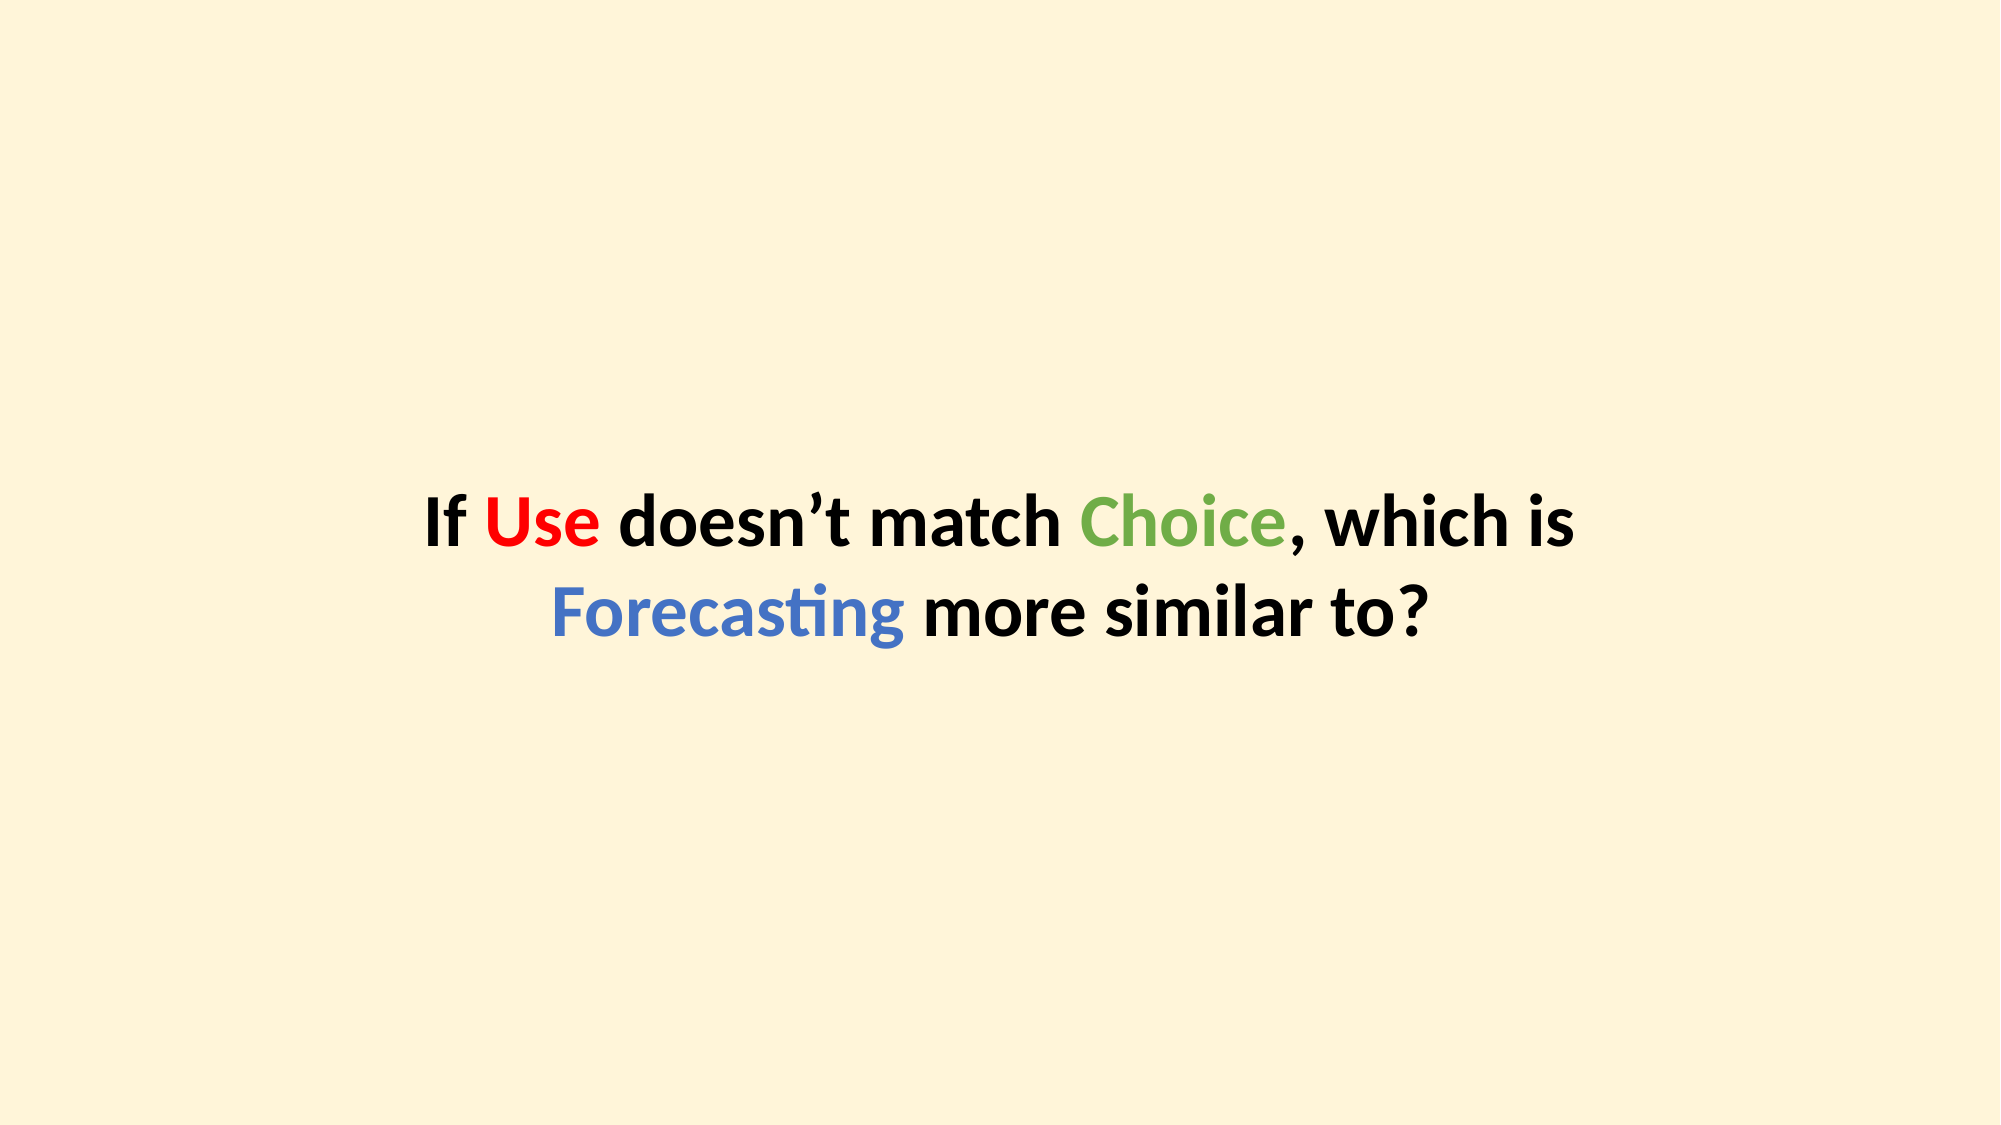

If Use doesn’t match Choice, which is Forecasting more similar to?